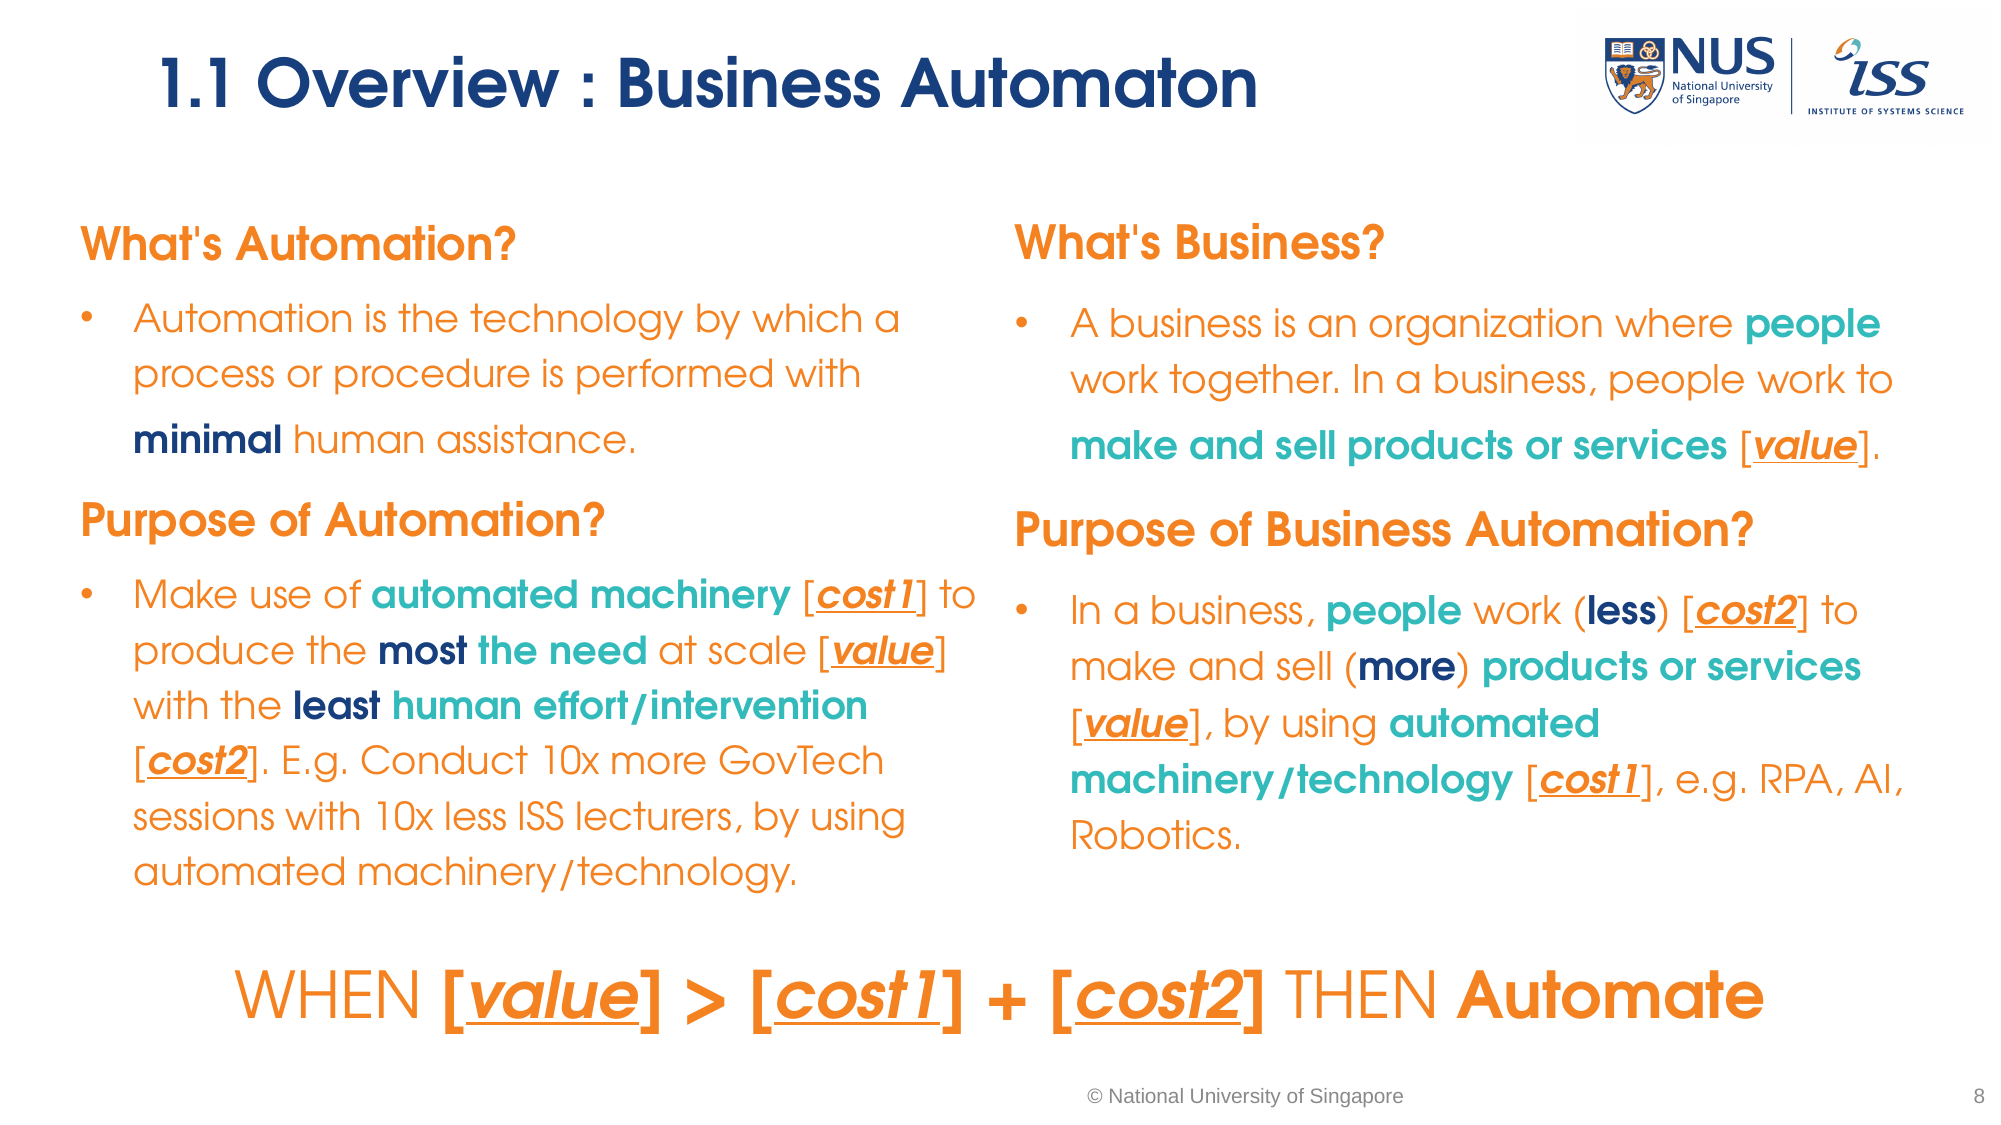

# 1.1 Overview : Business Automaton
What's Business?
A business is an organization where people work together. In a business, people work to make and sell products or services [value].
Purpose of Business Automation?
In a business, people work (less) [cost2] to make and sell (more) products or services [value], by using automated machinery/technology [cost1], e.g. RPA, AI, Robotics.
What's Automation?
Automation is the technology by which a process or procedure is performed with minimal human assistance.
Purpose of Automation?
Make use of automated machinery [cost1] to produce the most the need at scale [value] with the least human effort/intervention [cost2]. E.g. Conduct 10x more GovTech sessions with 10x less ISS lecturers, by using automated machinery/technology.
WHEN [value] > [cost1] + [cost2] THEN Automate
© National University of Singapore
8